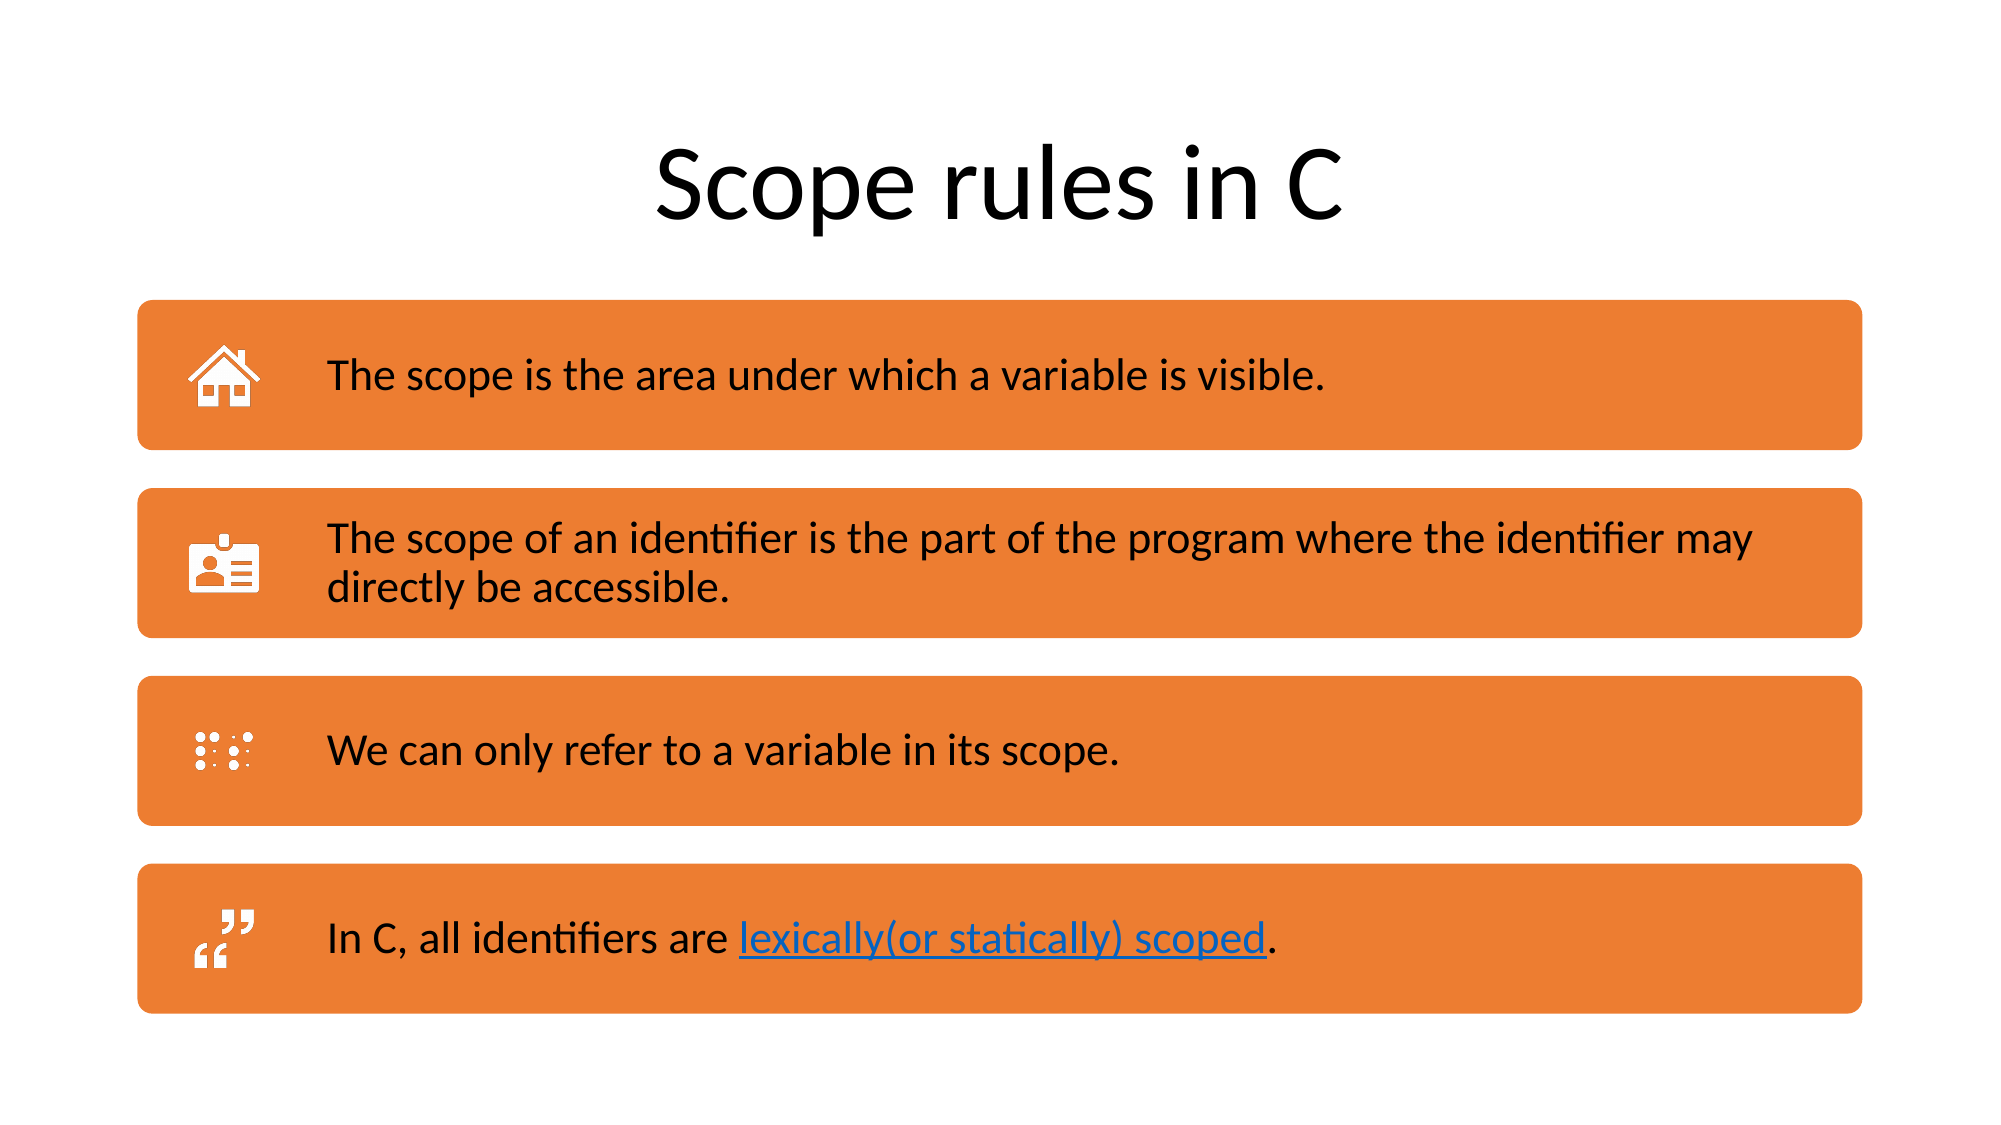

# Scope rules in C
The scope is the area under which a variable is visible.
The scope of an identifier is the part of the program where the identifier may directly be accessible.
We can only refer to a variable in its scope.
In C, all identifiers are lexically(or statically) scoped.